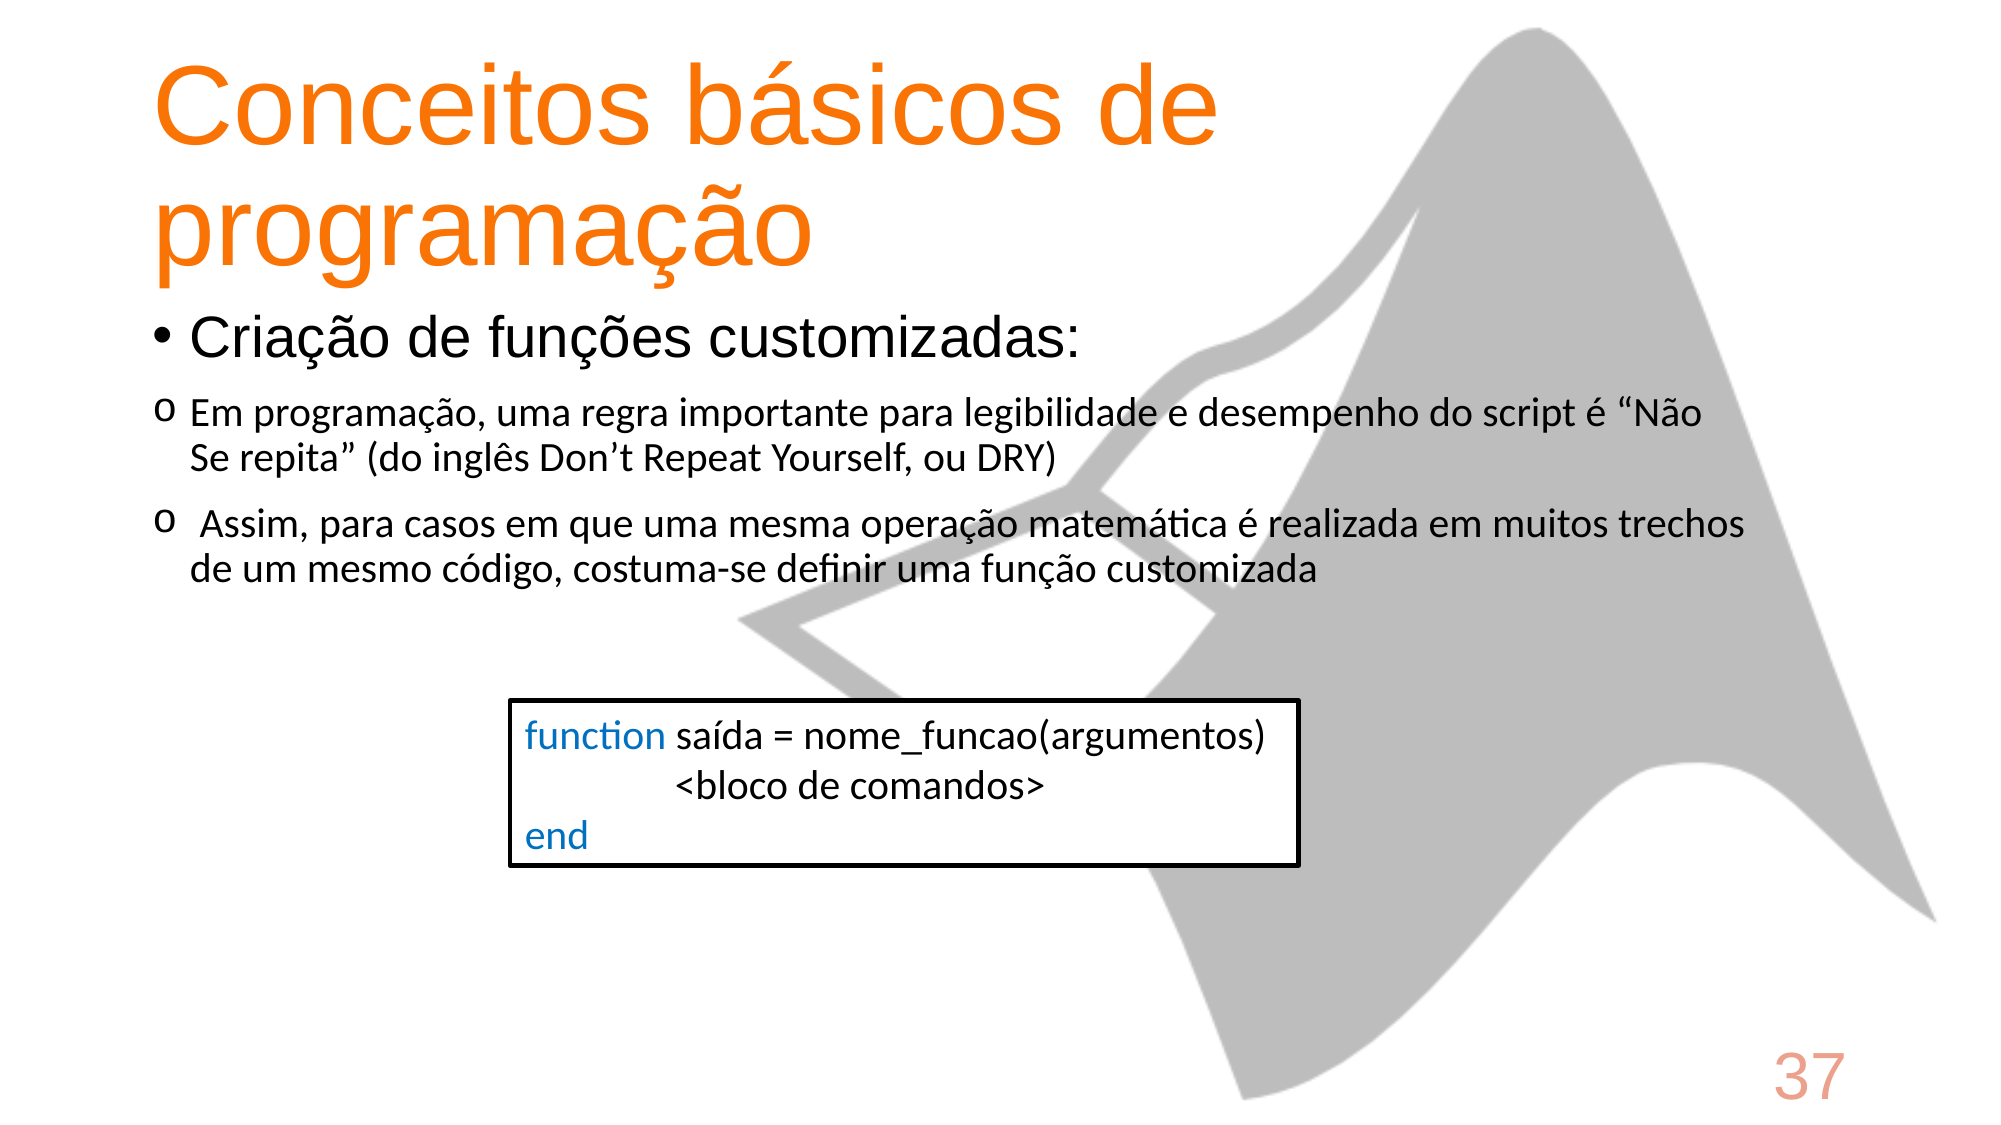

# Conceitos básicos de programação
Criação de funções customizadas:
Em programação, uma regra importante para legibilidade e desempenho do script é “Não Se repita” (do inglês Don’t Repeat Yourself, ou DRY)
 Assim, para casos em que uma mesma operação matemática é realizada em muitos trechos de um mesmo código, costuma-se definir uma função customizada

function saída = nome_funcao(argumentos)
	<bloco de comandos>
end
37